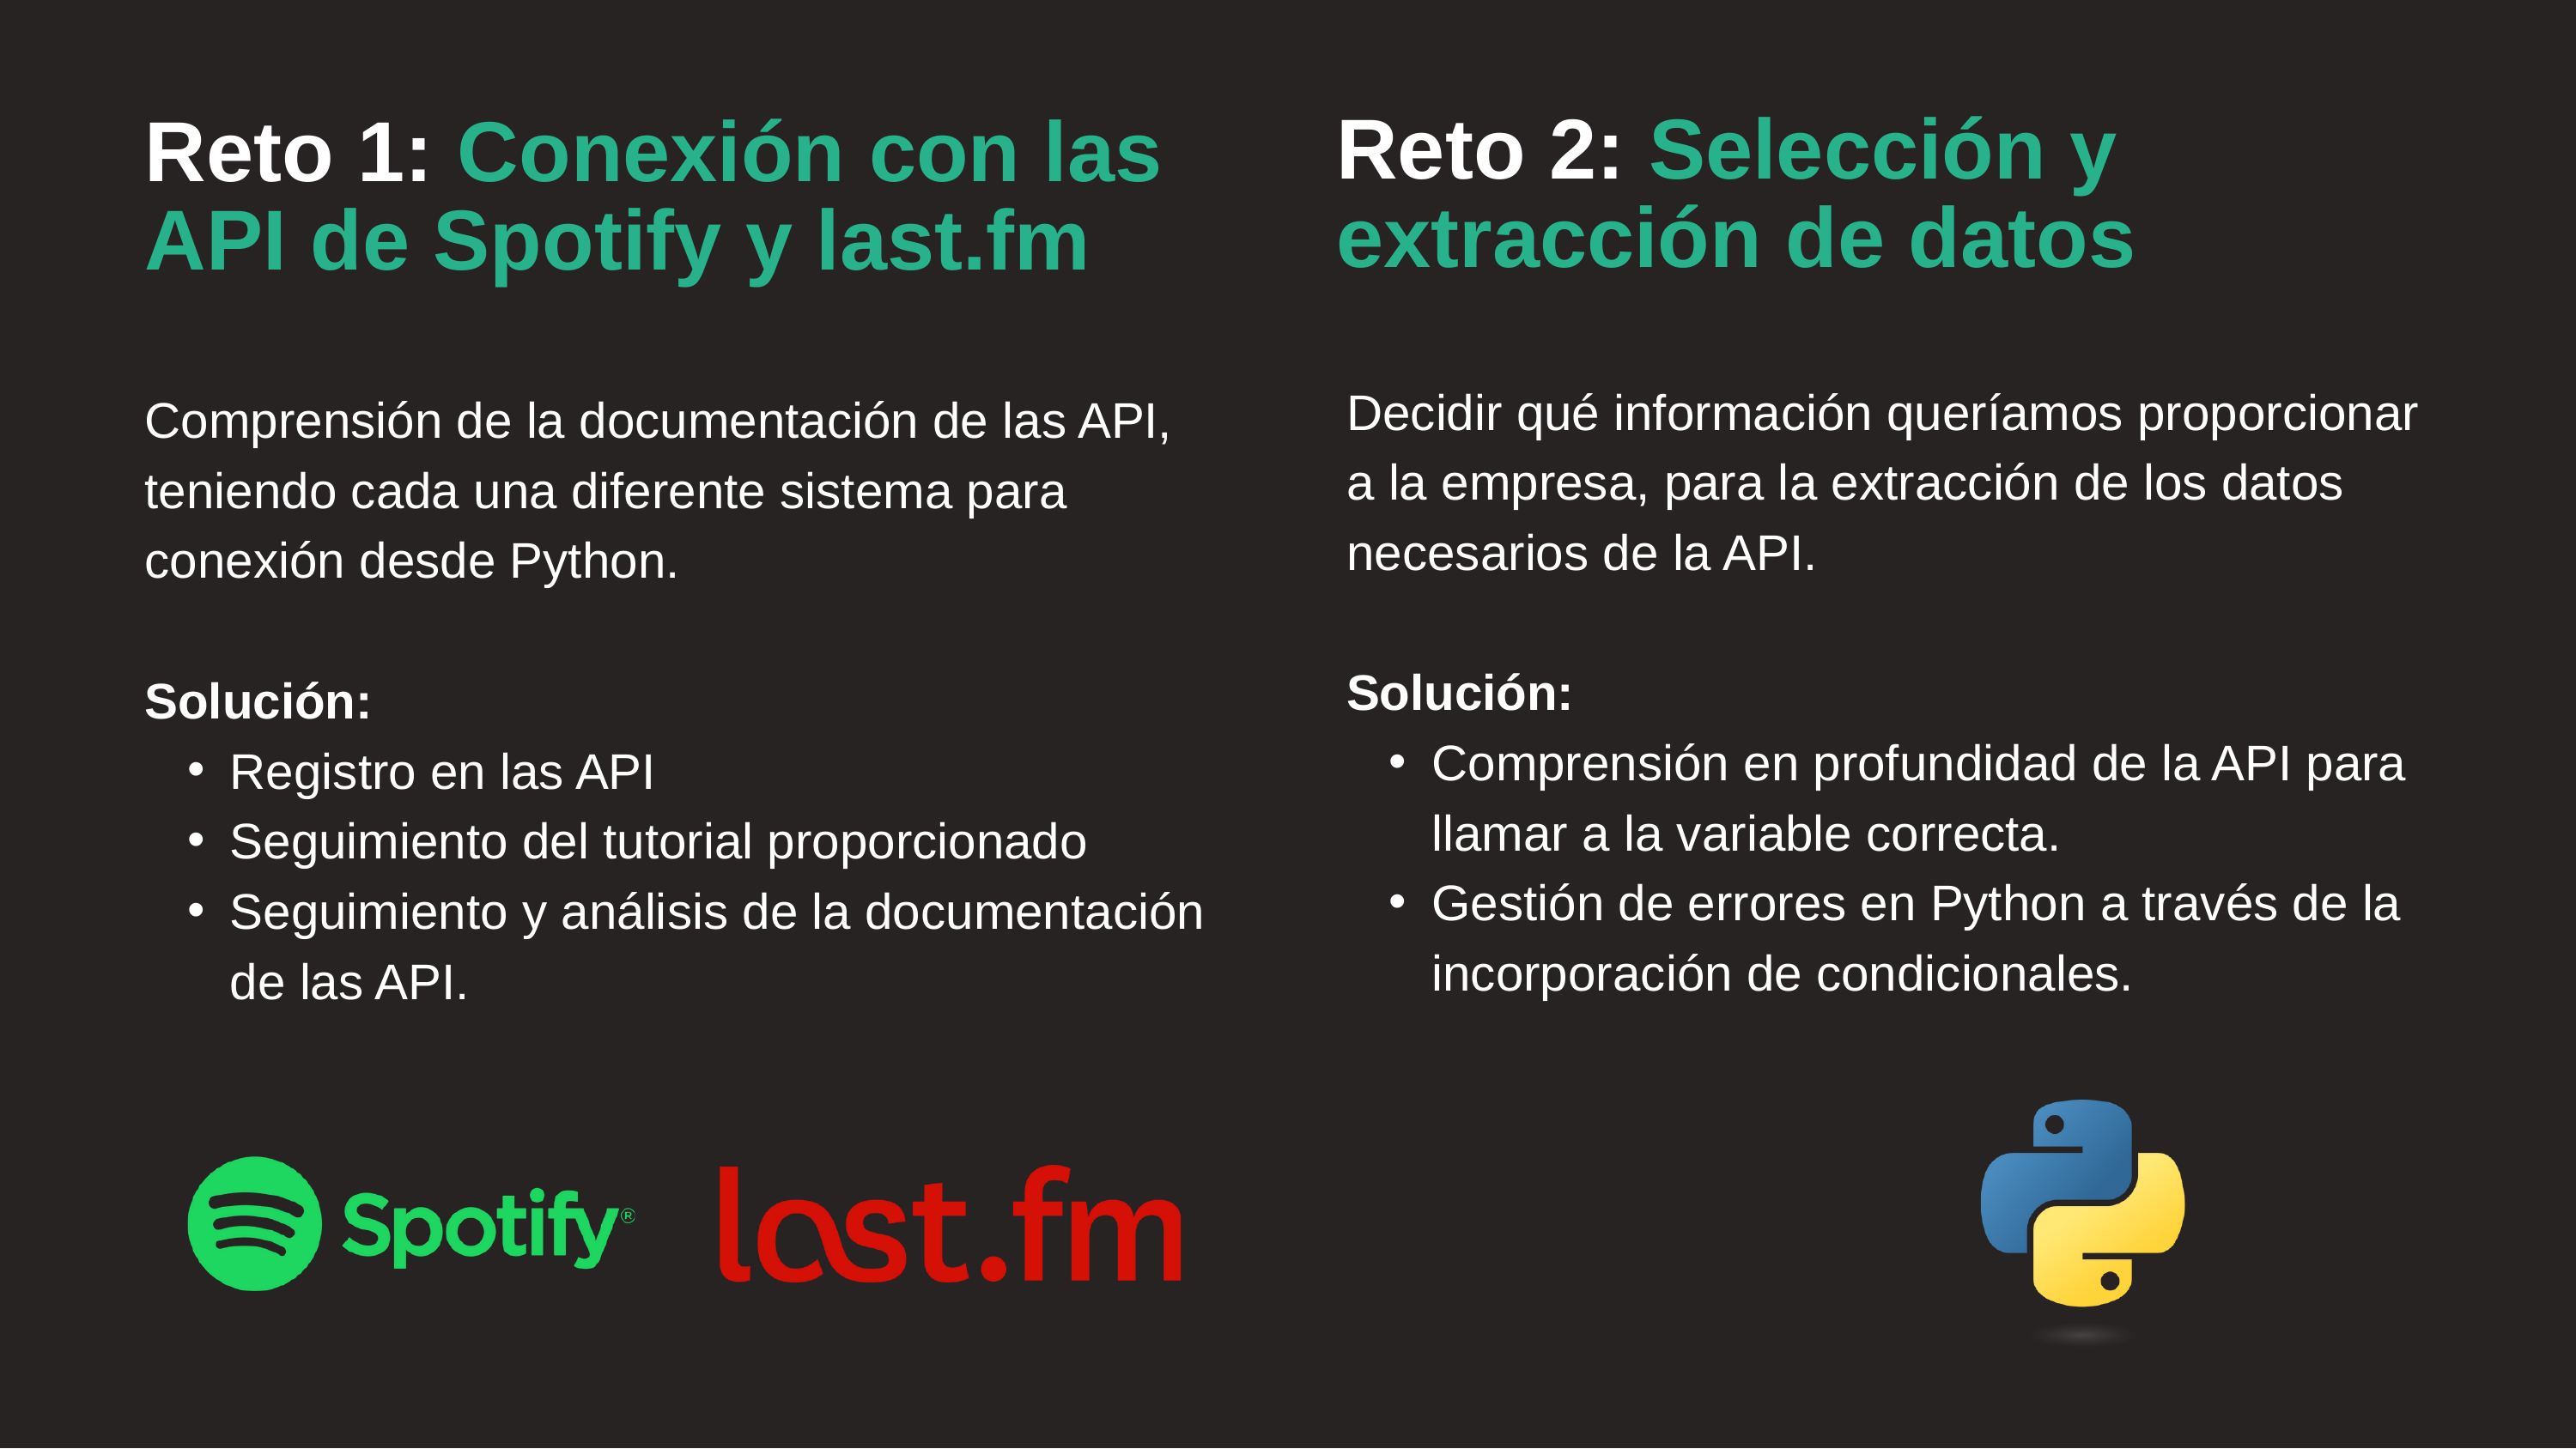

Reto 2: Selección y extracción de datos

Reto 1: Conexión con las API de Spotify y last.fm
Decidir qué información queríamos proporcionar a la empresa, para la extracción de los datos necesarios de la API.

Solución:
Comprensión en profundidad de la API para llamar a la variable correcta.
Gestión de errores en Python a través de la incorporación de condicionales.

Comprensión de la documentación de las API, teniendo cada una diferente sistema para conexión desde Python.

Solución:
Registro en las API
Seguimiento del tutorial proporcionado
Seguimiento y análisis de la documentación de las API.